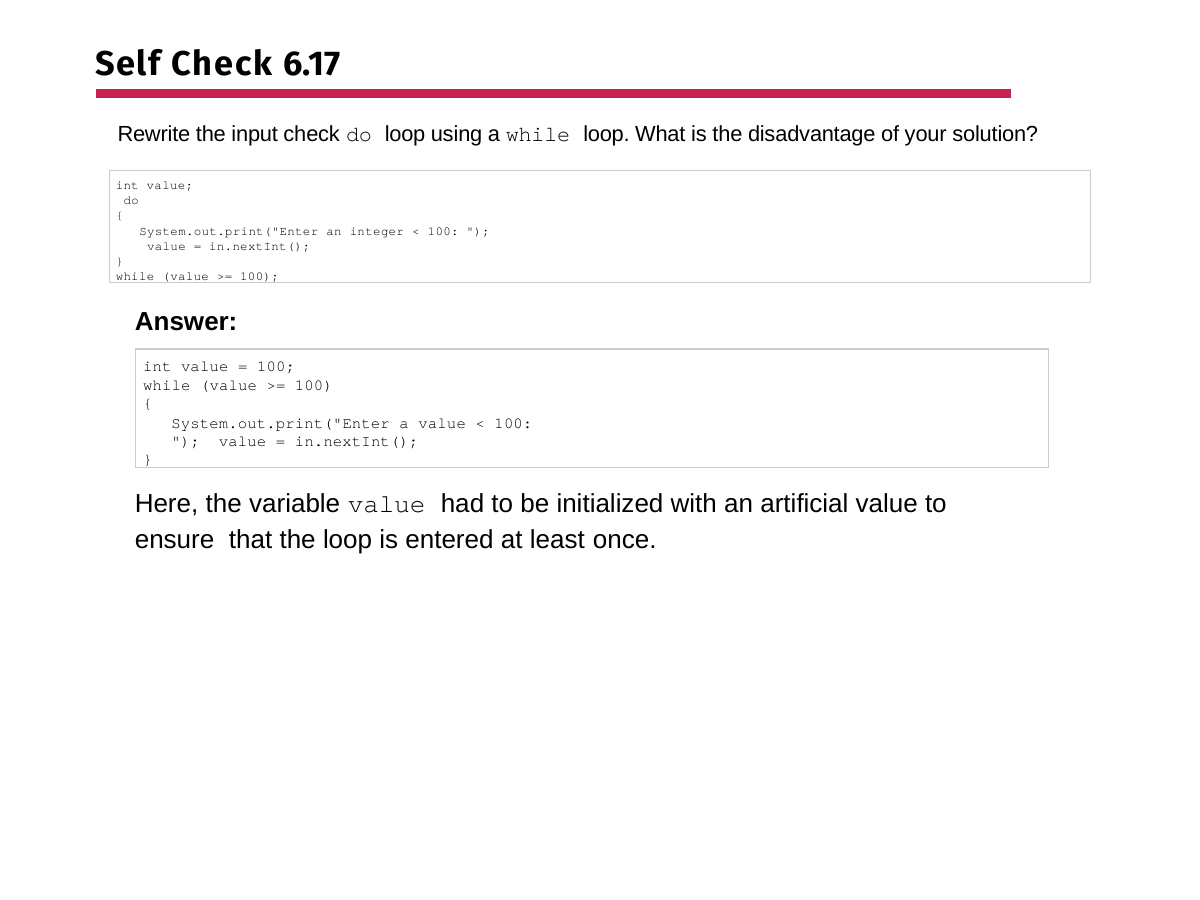

# Self Check 6.17
Rewrite the input check do loop using a while loop. What is the disadvantage of your solution?
int value;  do
{
System.out.print("Enter an integer < 100: ");  value = in.nextInt();
}
while (value >= 100);
Answer:
int value = 100;  while (value >= 100)
{
System.out.print("Enter a value < 100: ");  value = in.nextInt();
}
Here, the variable value had to be initialized with an artificial value to ensure  that the loop is entered at least once.